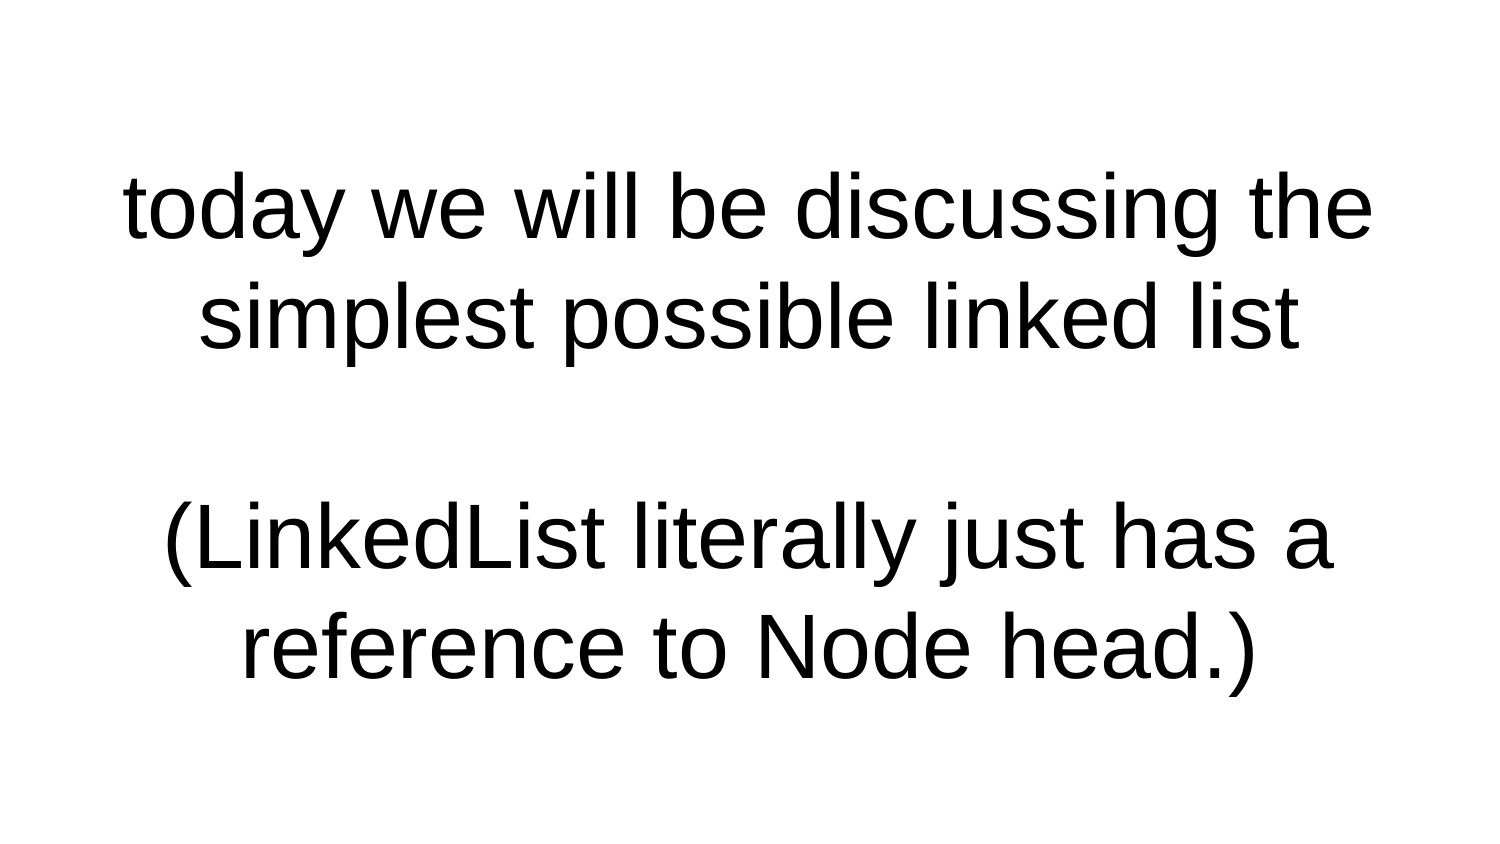

# today we will be discussing the simplest possible linked list (LinkedList literally just has a reference to Node head.)